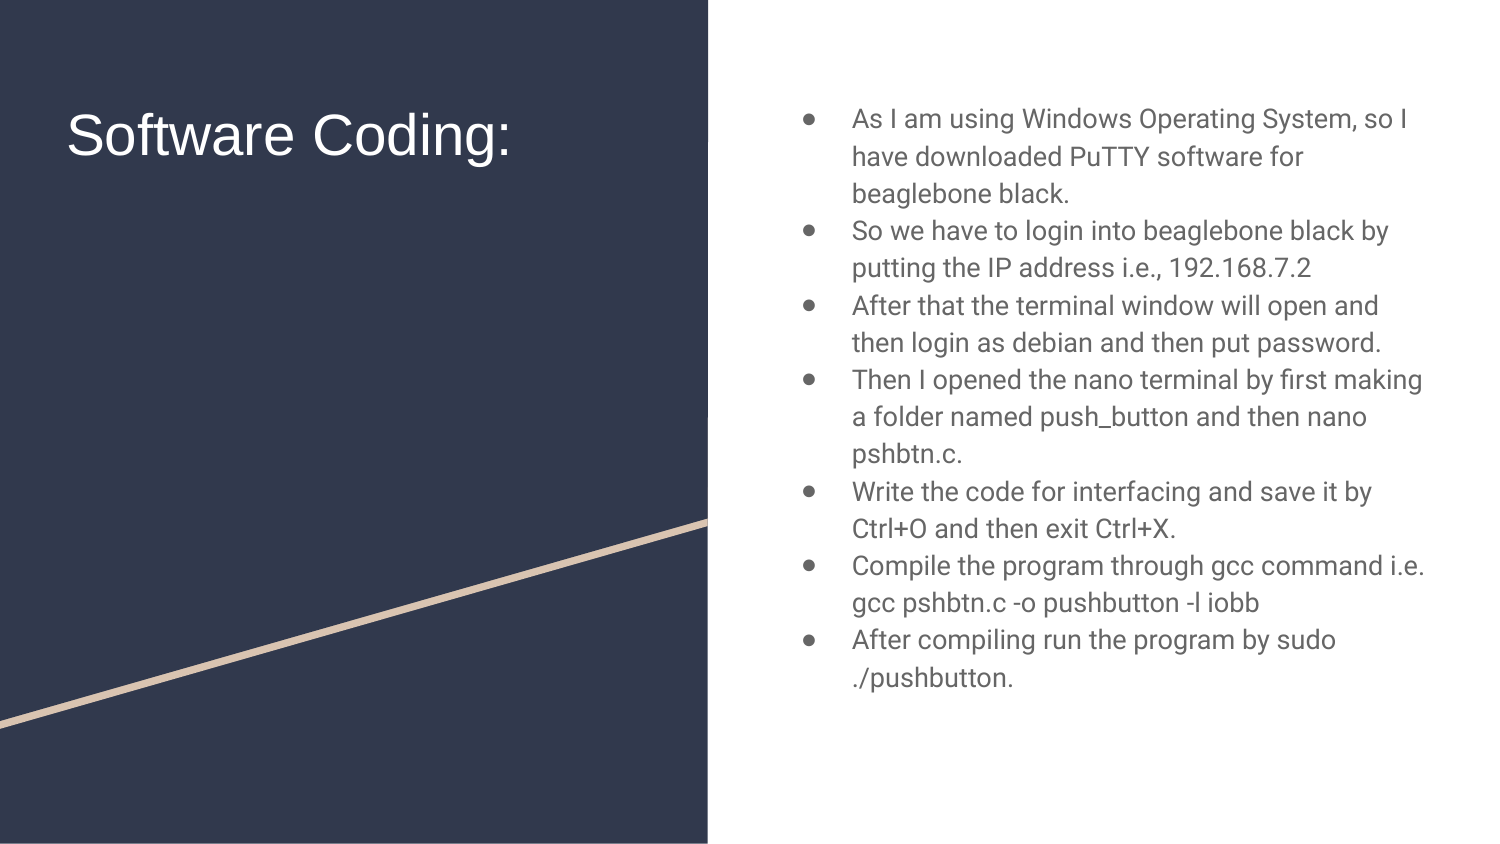

# Software Coding:
As I am using Windows Operating System, so I have downloaded PuTTY software for beaglebone black.
So we have to login into beaglebone black by putting the IP address i.e., 192.168.7.2
After that the terminal window will open and then login as debian and then put password.
Then I opened the nano terminal by first making a folder named push_button and then nano pshbtn.c.
Write the code for interfacing and save it by Ctrl+O and then exit Ctrl+X.
Compile the program through gcc command i.e. gcc pshbtn.c -o pushbutton -l iobb
After compiling run the program by sudo ./pushbutton.